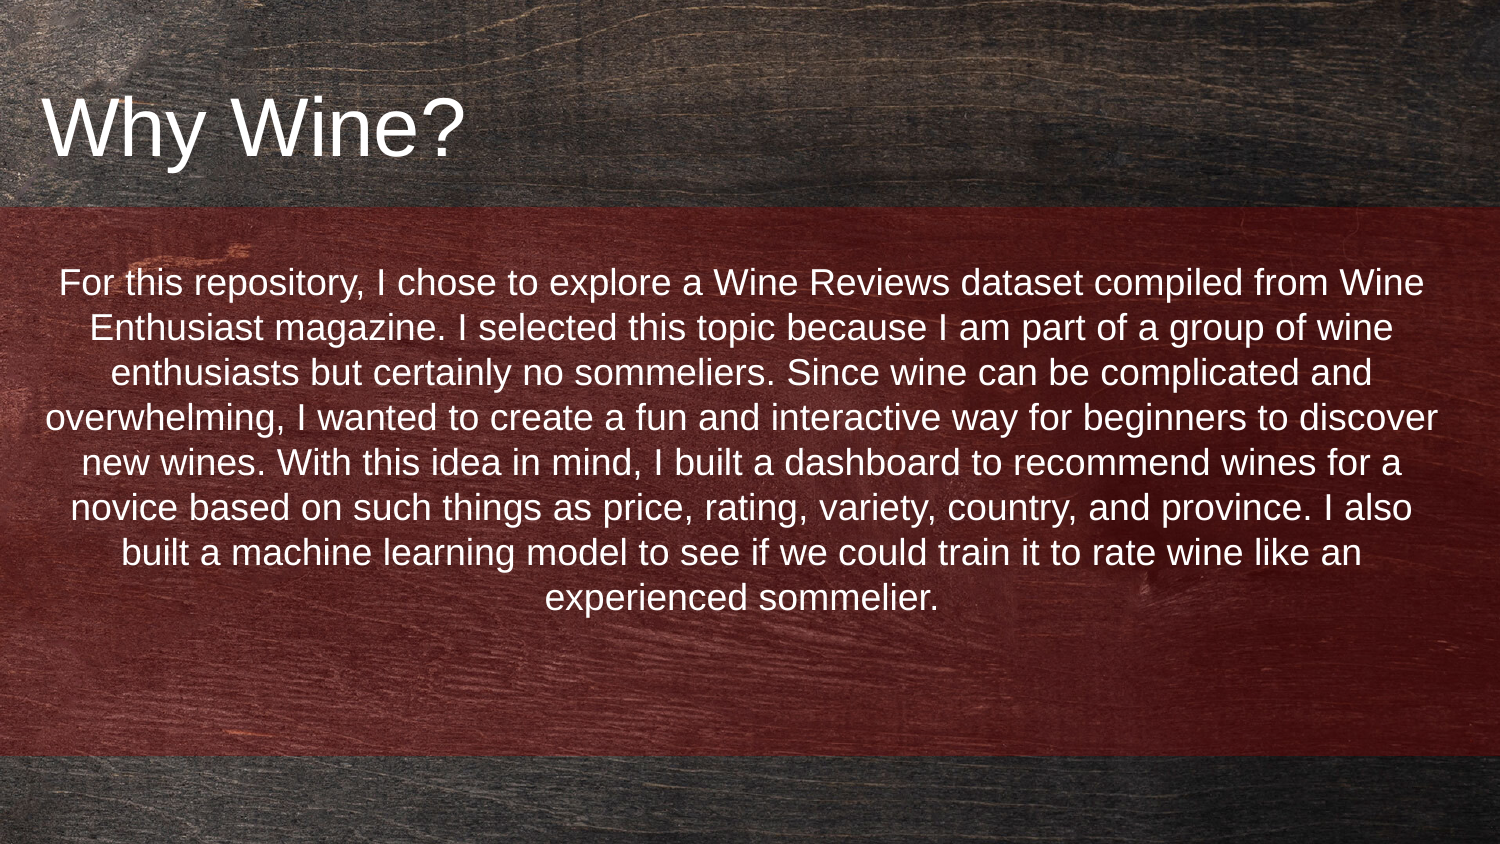

# Why Wine?
For this repository, I chose to explore a Wine Reviews dataset compiled from Wine Enthusiast magazine. I selected this topic because I am part of a group of wine enthusiasts but certainly no sommeliers. Since wine can be complicated and overwhelming, I wanted to create a fun and interactive way for beginners to discover new wines. With this idea in mind, I built a dashboard to recommend wines for a novice based on such things as price, rating, variety, country, and province. I also built a machine learning model to see if we could train it to rate wine like an experienced sommelier.